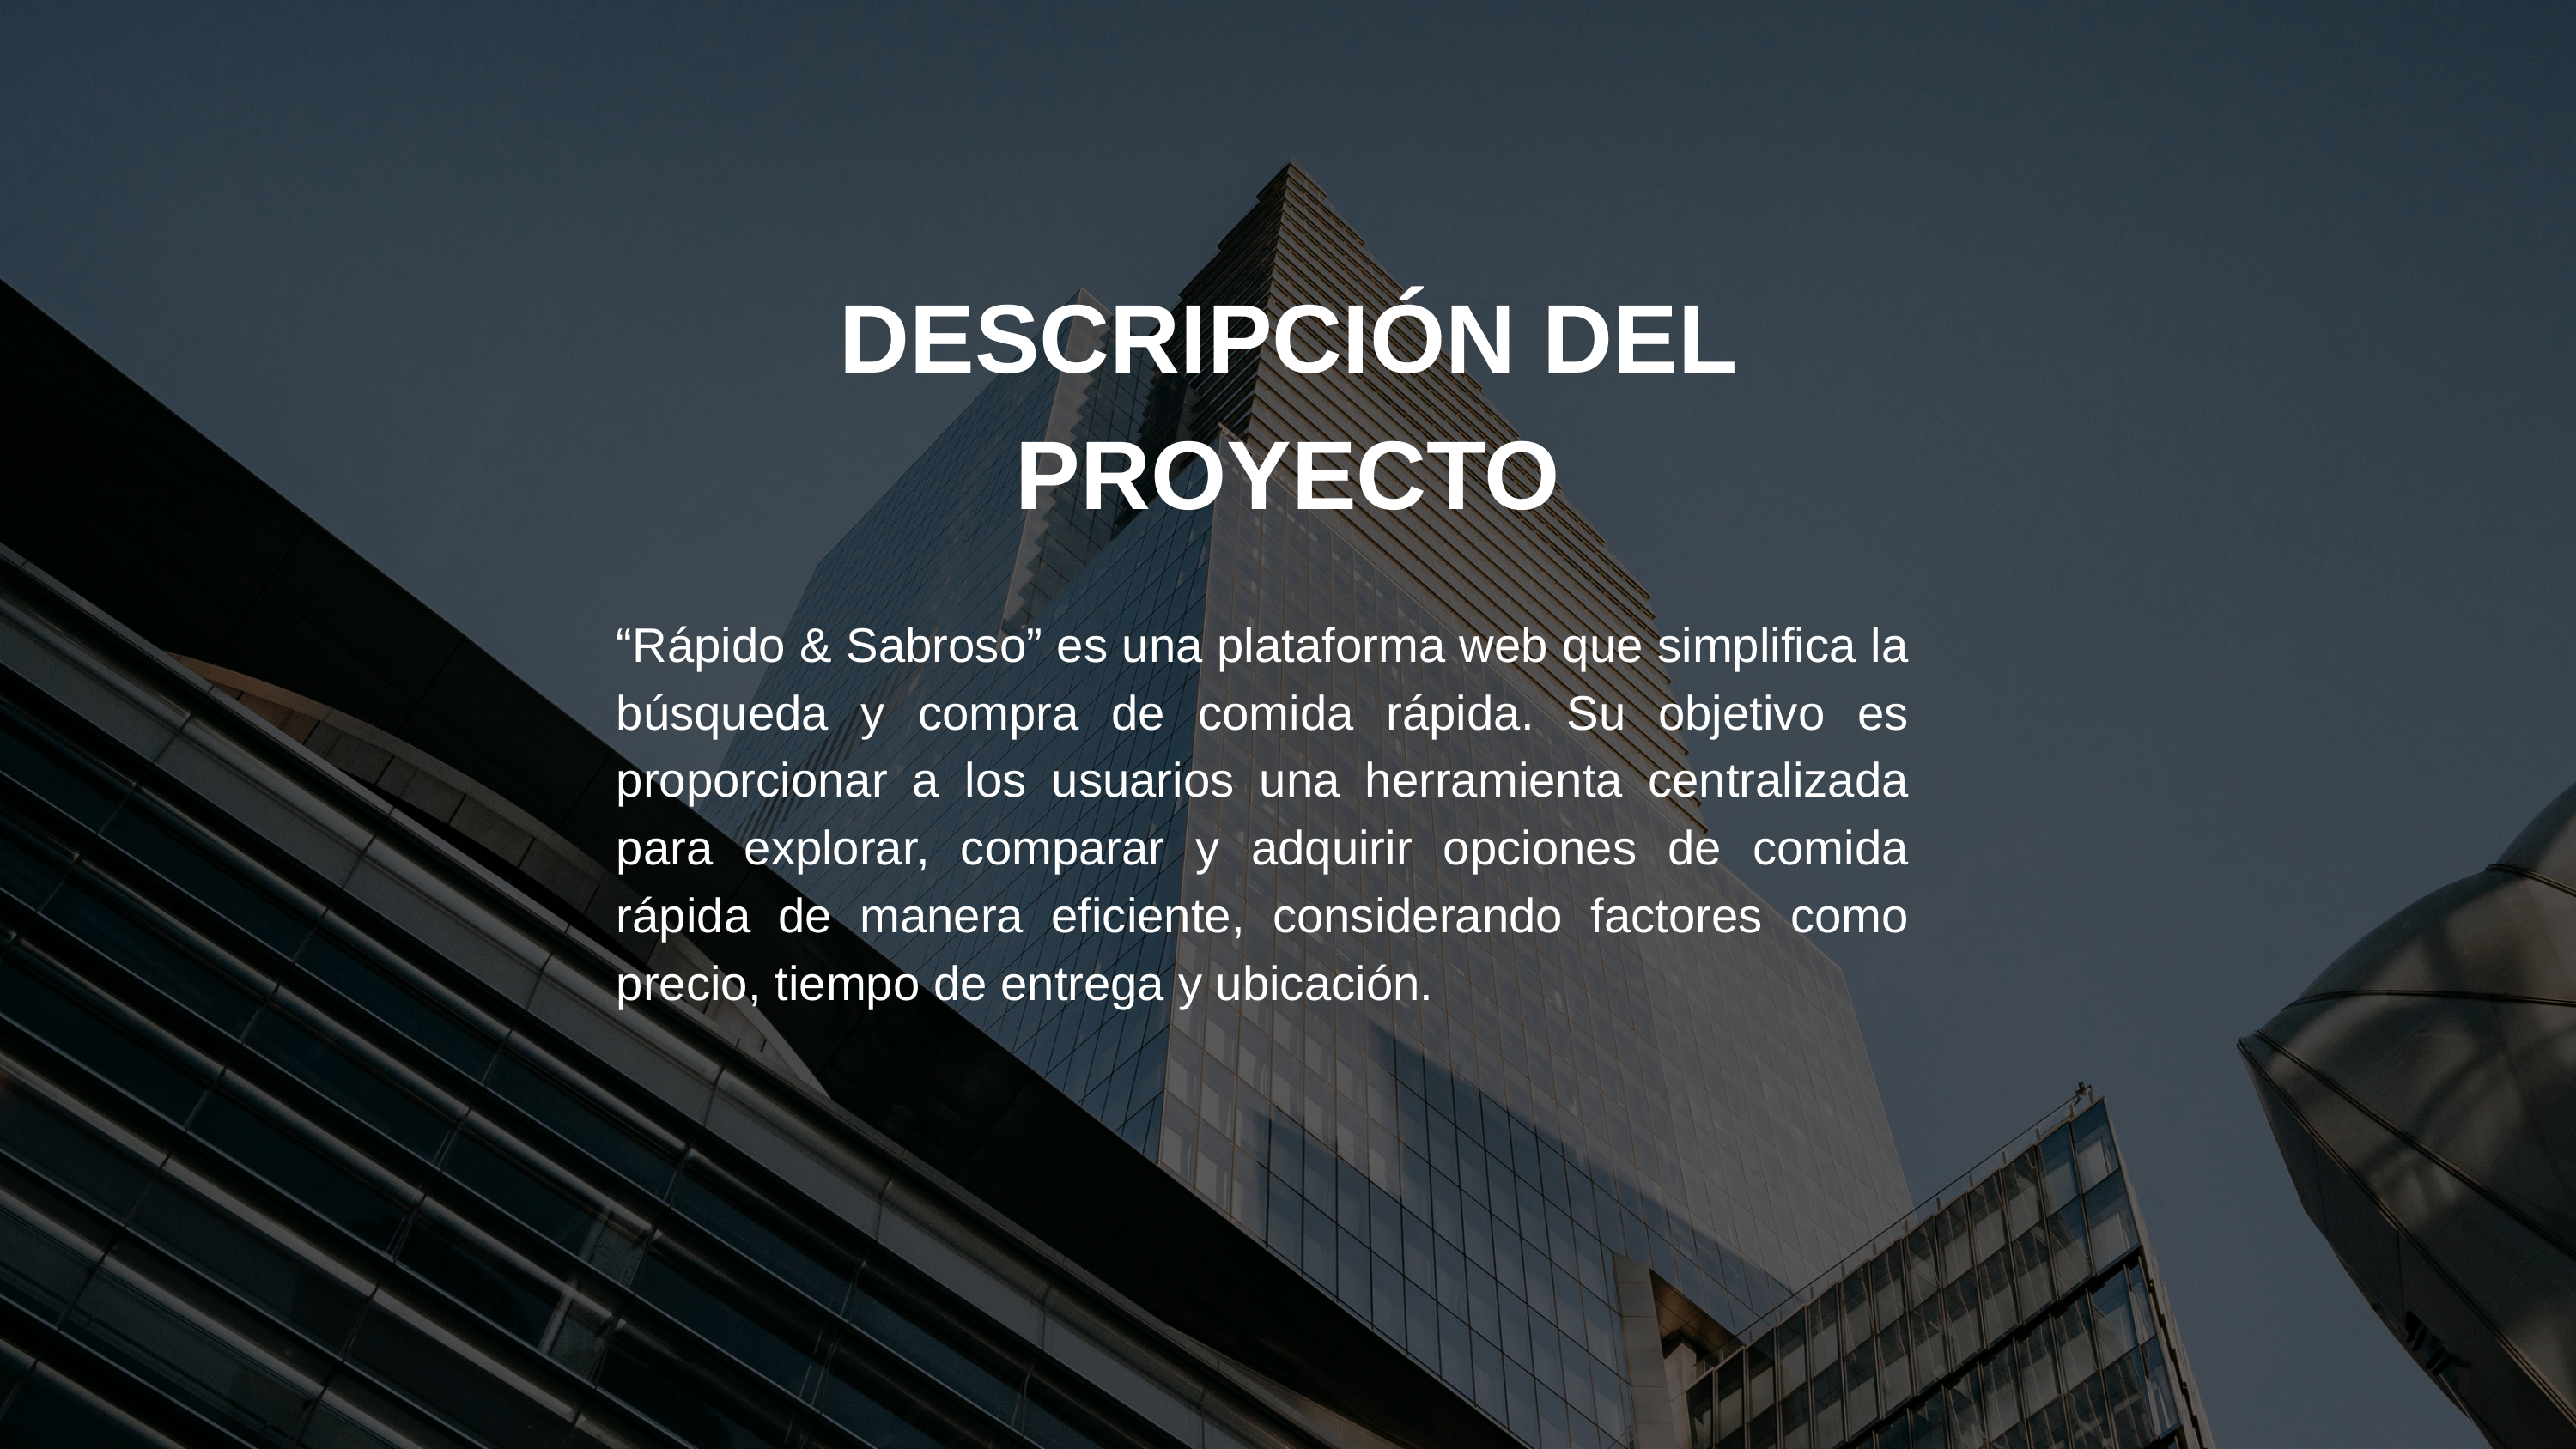

DESCRIPCIÓN DEL PROYECTO
“Rápido & Sabroso” es una plataforma web que simplifica la búsqueda y compra de comida rápida. Su objetivo es proporcionar a los usuarios una herramienta centralizada para explorar, comparar y adquirir opciones de comida rápida de manera eficiente, considerando factores como precio, tiempo de entrega y ubicación.